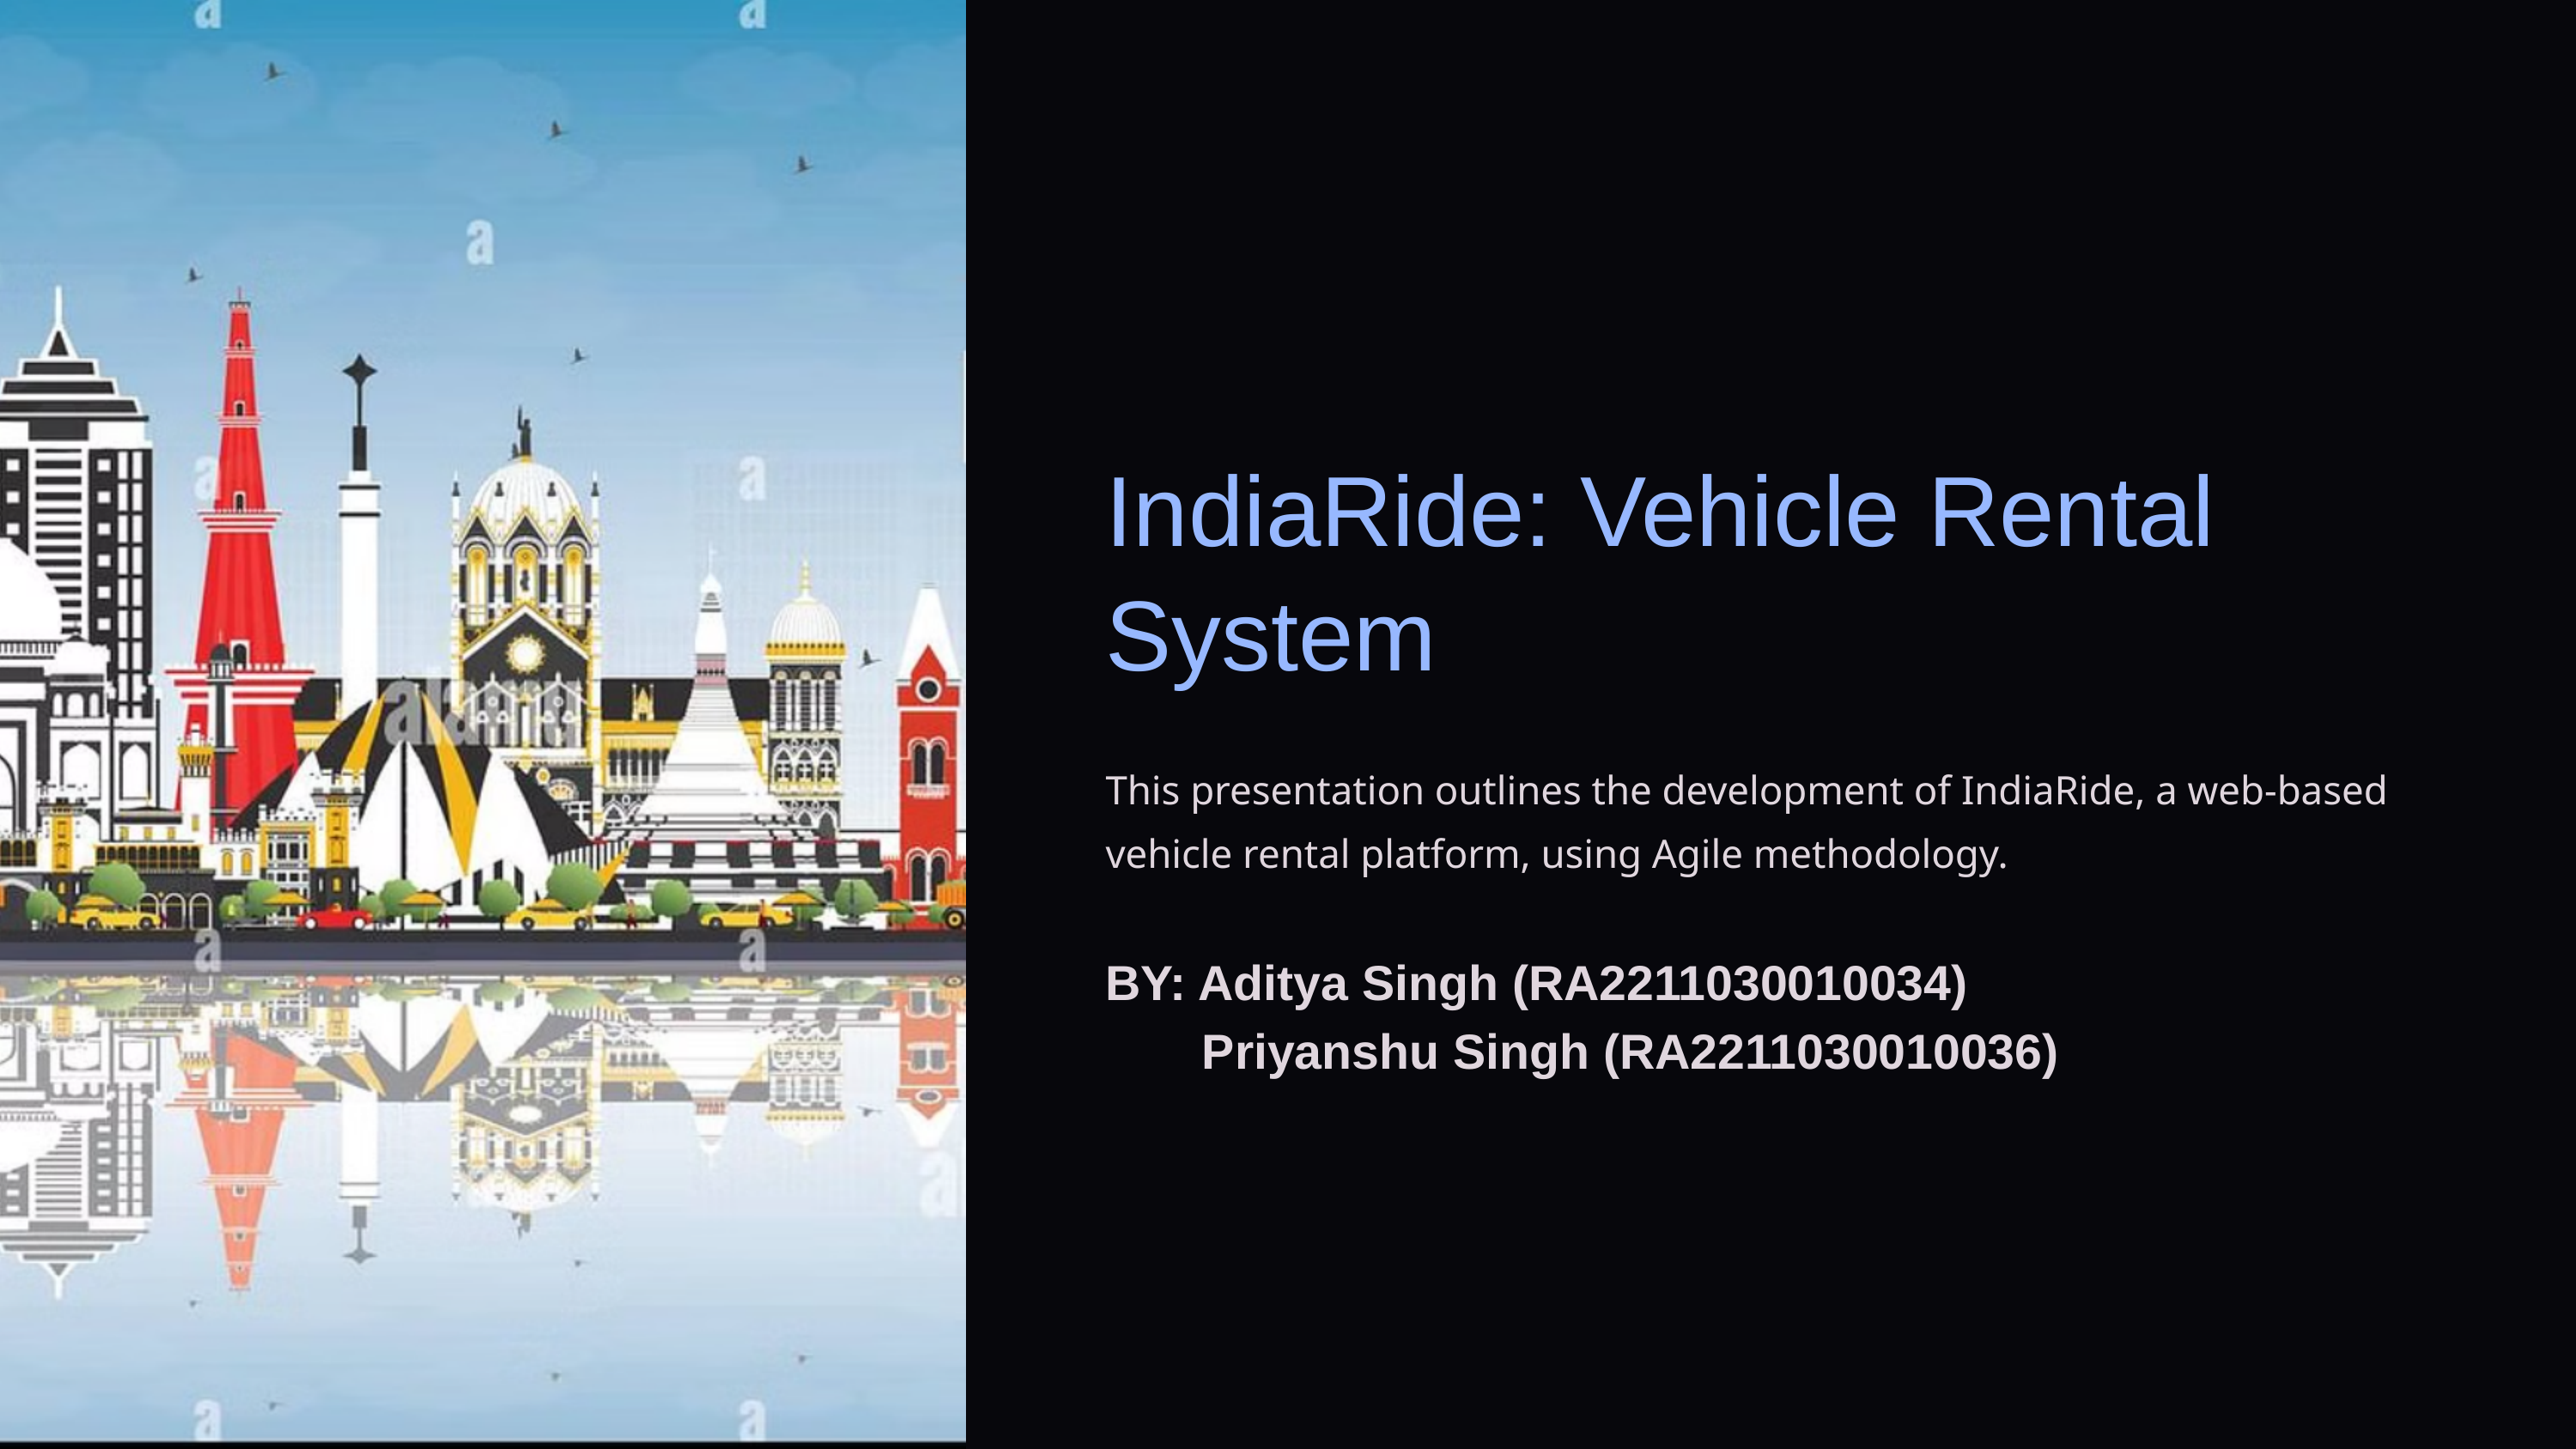

IndiaRide: Vehicle Rental System

This presentation outlines the development of IndiaRide, a web-based vehicle rental platform, using Agile methodology.

BY: Aditya Singh (RA2211030010034)
       Priyanshu Singh (RA2211030010036)